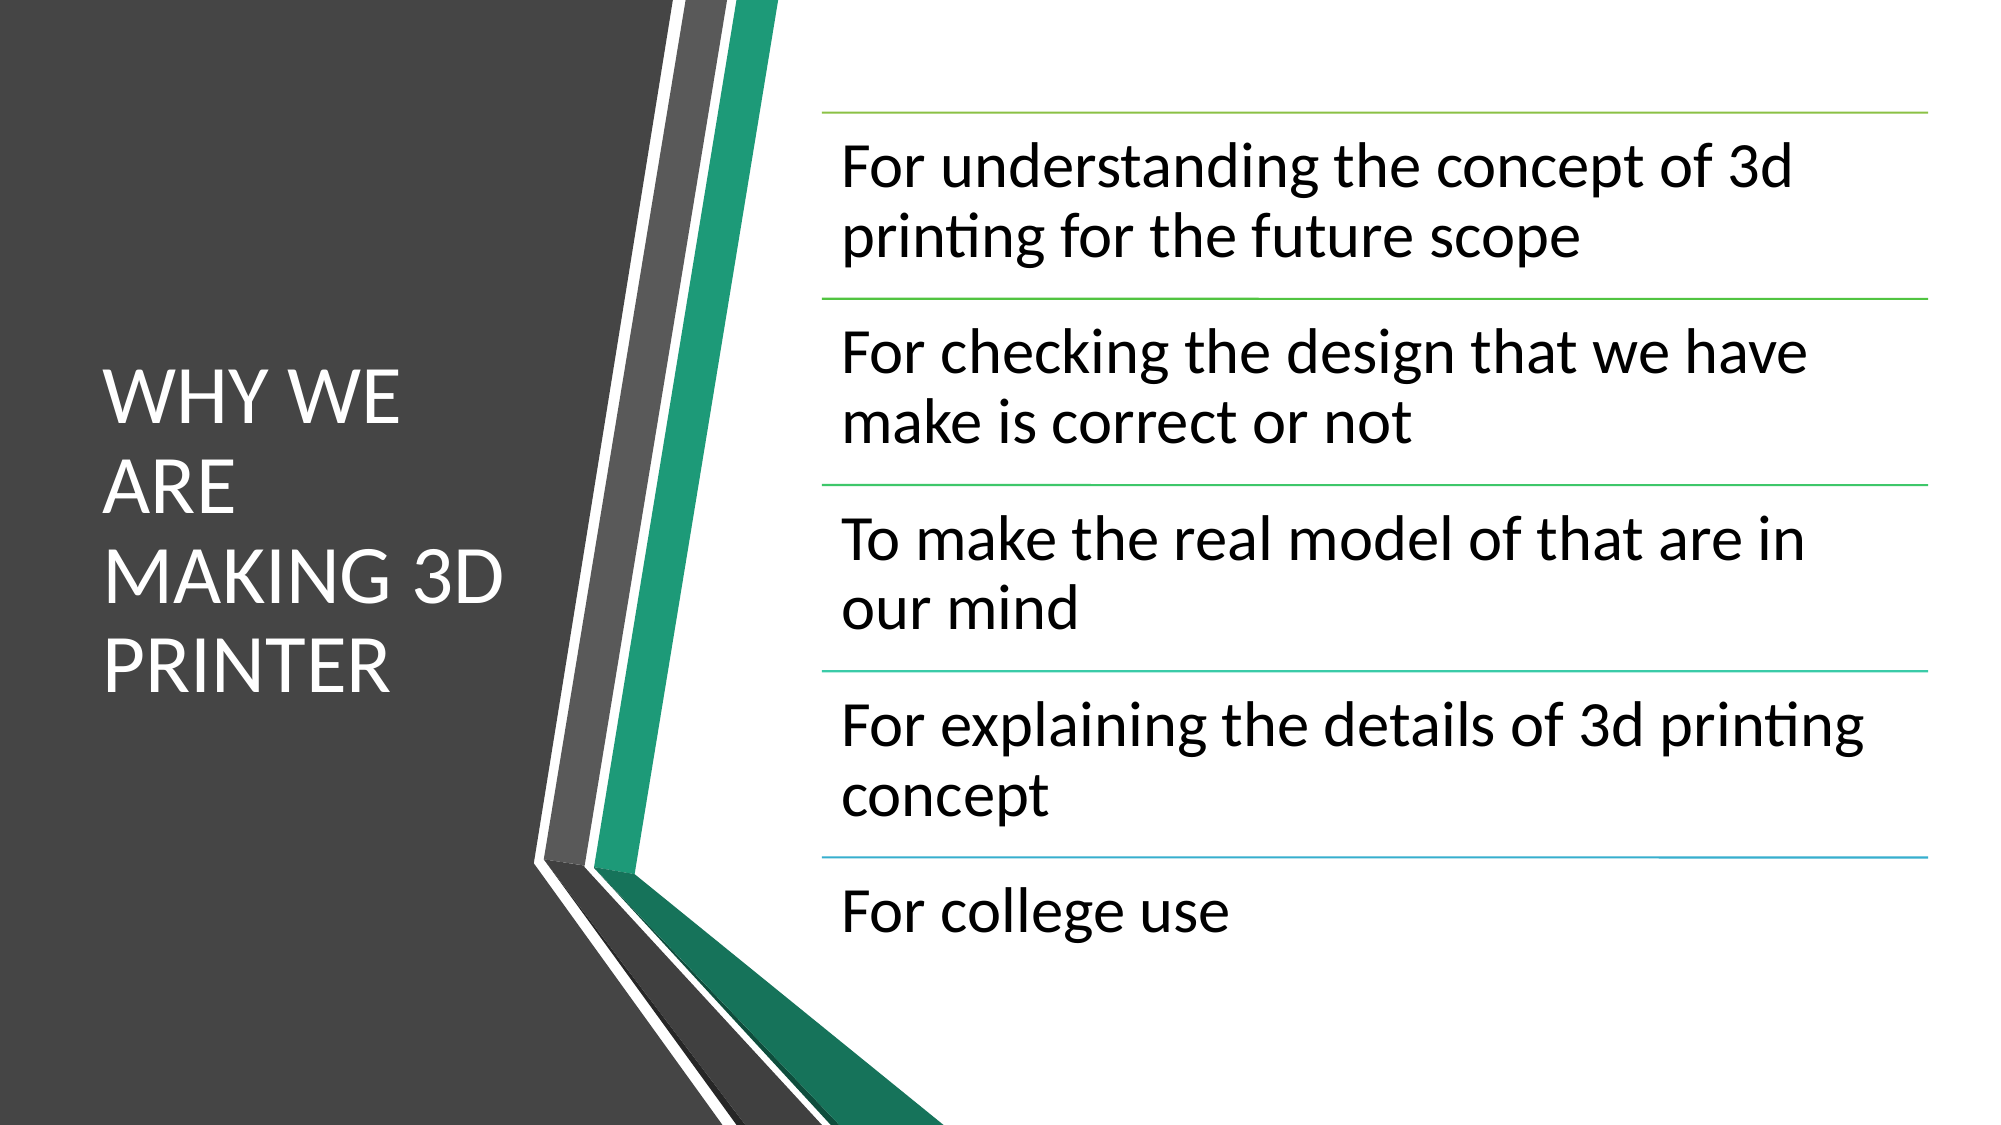

# WHY WE ARE MAKING 3D PRINTER
For understanding the concept of 3d printing for the future scope
For checking the design that we have make is correct or not
To make the real model of that are in our mind
For explaining the details of 3d printing concept
For college use